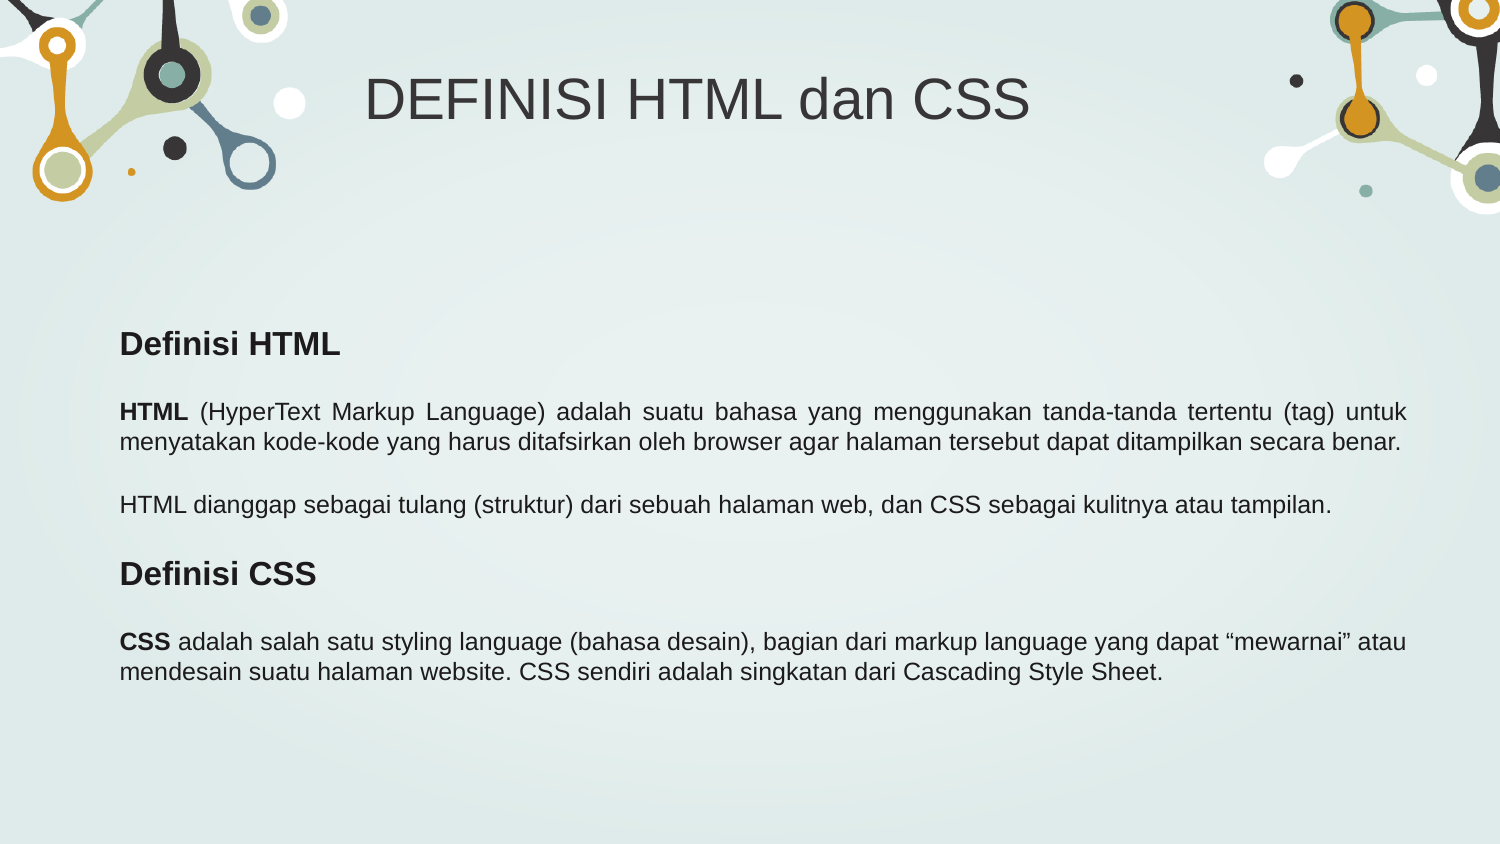

# DEFINISI HTML dan CSS
Definisi HTML
HTML (HyperText Markup Language) adalah suatu bahasa yang menggunakan tanda-tanda tertentu (tag) untuk menyatakan kode-kode yang harus ditafsirkan oleh browser agar halaman tersebut dapat ditampilkan secara benar.
HTML dianggap sebagai tulang (struktur) dari sebuah halaman web, dan CSS sebagai kulitnya atau tampilan.
Definisi CSS
CSS adalah salah satu styling language (bahasa desain), bagian dari markup language yang dapat “mewarnai” atau mendesain suatu halaman website. CSS sendiri adalah singkatan dari Cascading Style Sheet.